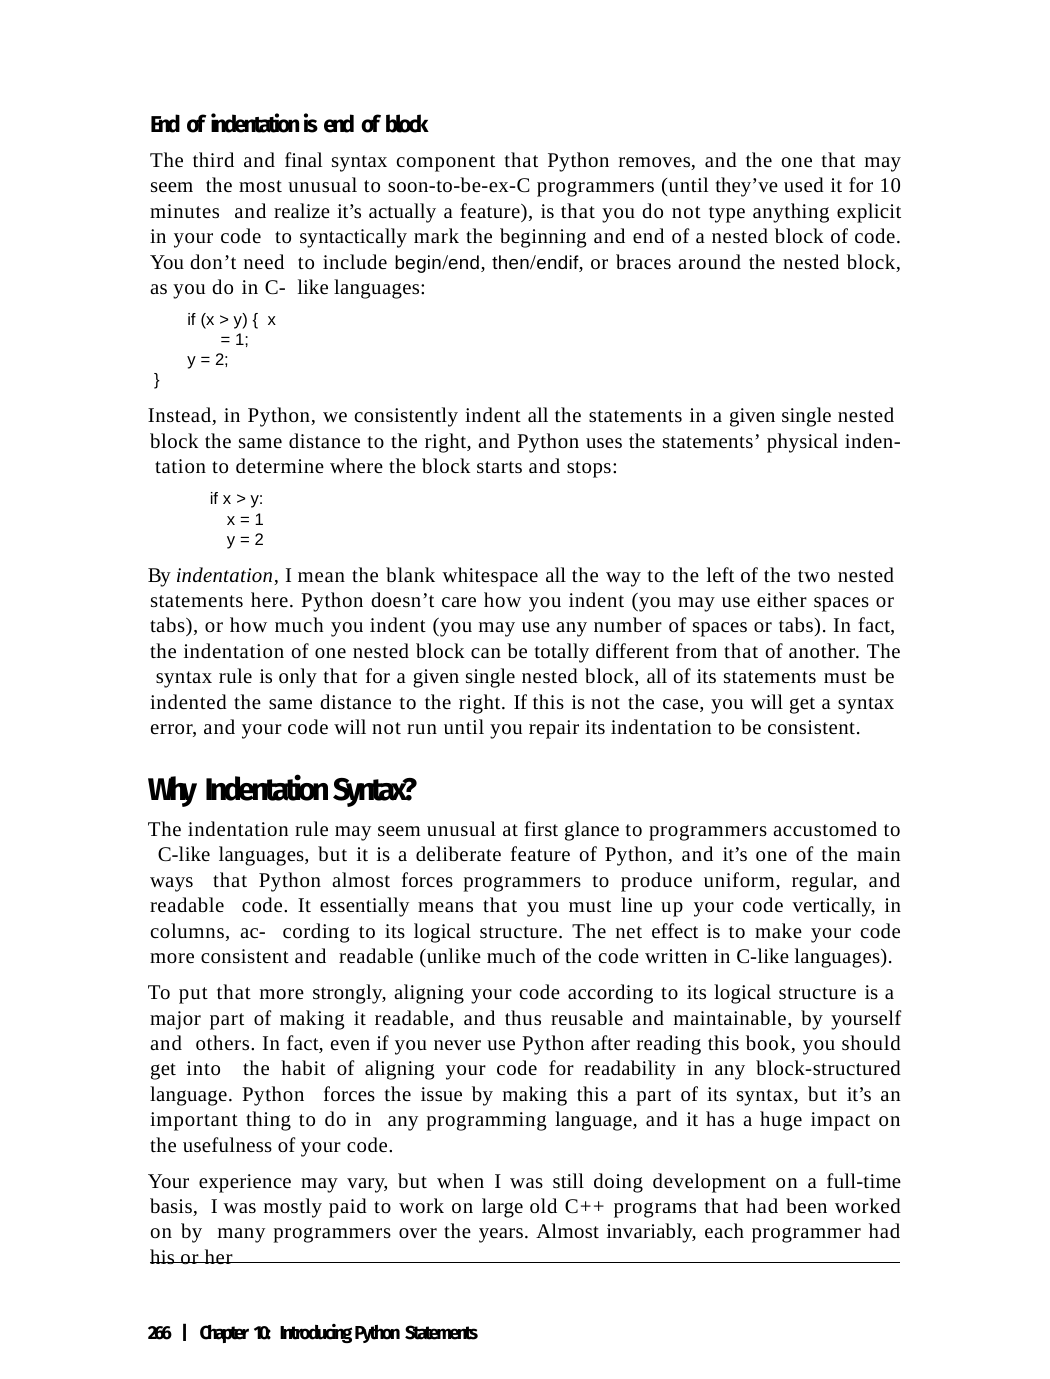

End of indentation is end of block
The third and final syntax component that Python removes, and the one that may seem  the most unusual to soon-to-be-ex-C programmers (until they’ve used it for 10 minutes  and realize it’s actually a feature), is that you do not type anything explicit in your code  to syntactically mark the beginning and end of a nested block of code. You don’t need  to include begin/end, then/endif, or braces around the nested block, as you do in C-  like languages:
if (x > y) {  x = 1;
y = 2;
}
Instead, in Python, we consistently indent all the statements in a given single nested  block the same distance to the right, and Python uses the statements’ physical inden-  tation to determine where the block starts and stops:
if x > y:
x = 1
y = 2
By indentation, I mean the blank whitespace all the way to the left of the two nested  statements here. Python doesn’t care how you indent (you may use either spaces or  tabs), or how much you indent (you may use any number of spaces or tabs). In fact,  the indentation of one nested block can be totally different from that of another. The  syntax rule is only that for a given single nested block, all of its statements must be  indented the same distance to the right. If this is not the case, you will get a syntax  error, and your code will not run until you repair its indentation to be consistent.

Why Indentation Syntax?
The indentation rule may seem unusual at first glance to programmers accustomed to  C-like languages, but it is a deliberate feature of Python, and it’s one of the main ways  that Python almost forces programmers to produce uniform, regular, and readable  code. It essentially means that you must line up your code vertically, in columns, ac-  cording to its logical structure. The net effect is to make your code more consistent and  readable (unlike much of the code written in C-like languages).
To put that more strongly, aligning your code according to its logical structure is a  major part of making it readable, and thus reusable and maintainable, by yourself and  others. In fact, even if you never use Python after reading this book, you should get into  the habit of aligning your code for readability in any block-structured language. Python  forces the issue by making this a part of its syntax, but it’s an important thing to do in  any programming language, and it has a huge impact on the usefulness of your code.
Your experience may vary, but when I was still doing development on a full-time basis,  I was mostly paid to work on large old C++ programs that had been worked on by  many programmers over the years. Almost invariably, each programmer had his or her

266 | Chapter 10: Introducing Python Statements